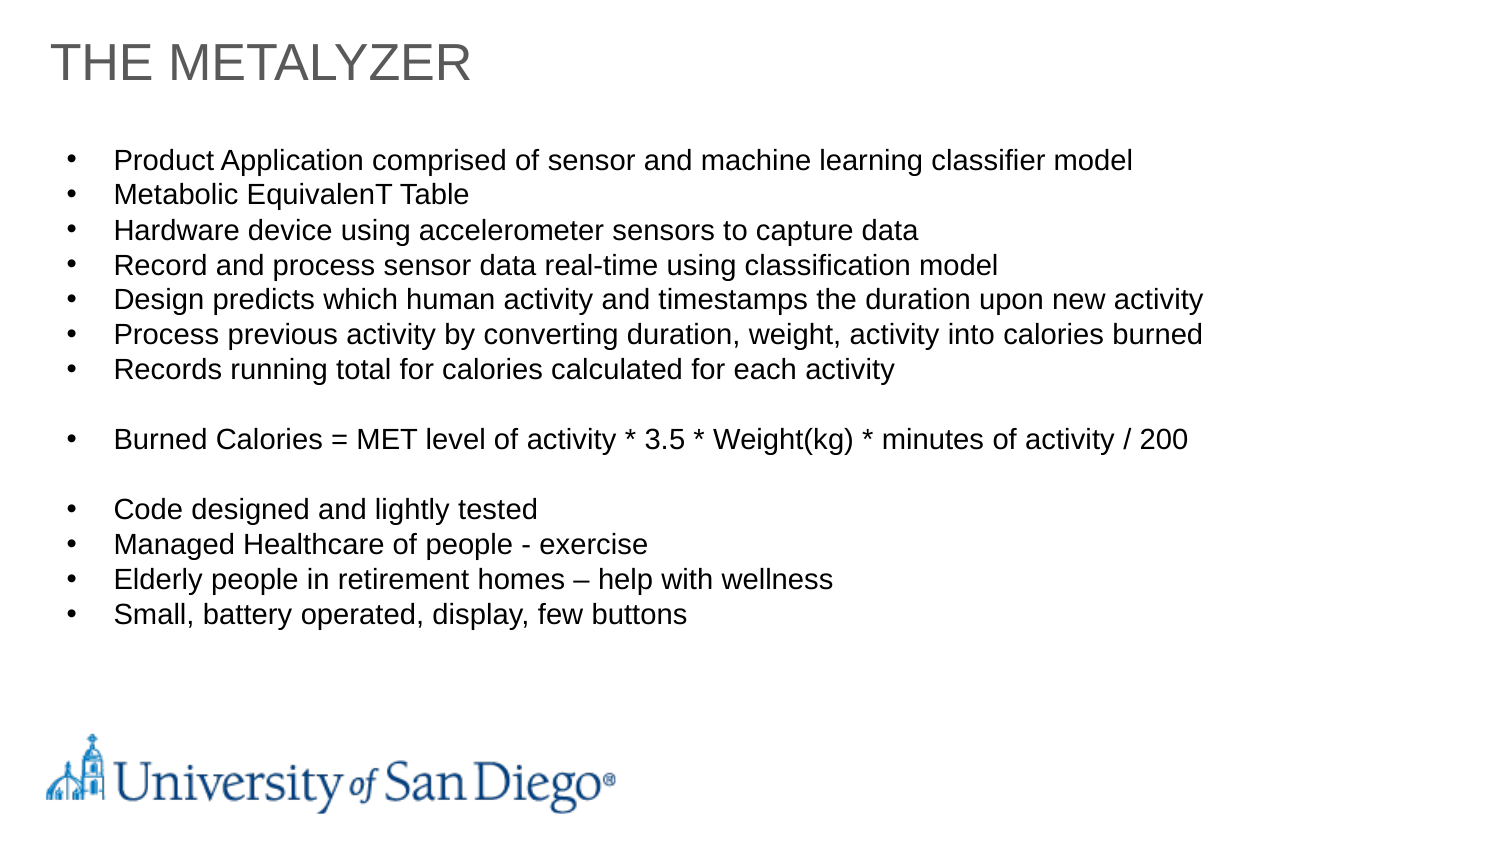

THE METALYZER
Product Application comprised of sensor and machine learning classifier model
Metabolic EquivalenT Table
Hardware device using accelerometer sensors to capture data
Record and process sensor data real-time using classification model
Design predicts which human activity and timestamps the duration upon new activity
Process previous activity by converting duration, weight, activity into calories burned
Records running total for calories calculated for each activity

Burned Calories = MET level of activity * 3.5 * Weight(kg) * minutes of activity / 200

Code designed and lightly tested
Managed Healthcare of people - exercise
Elderly people in retirement homes – help with wellness
Small, battery operated, display, few buttons